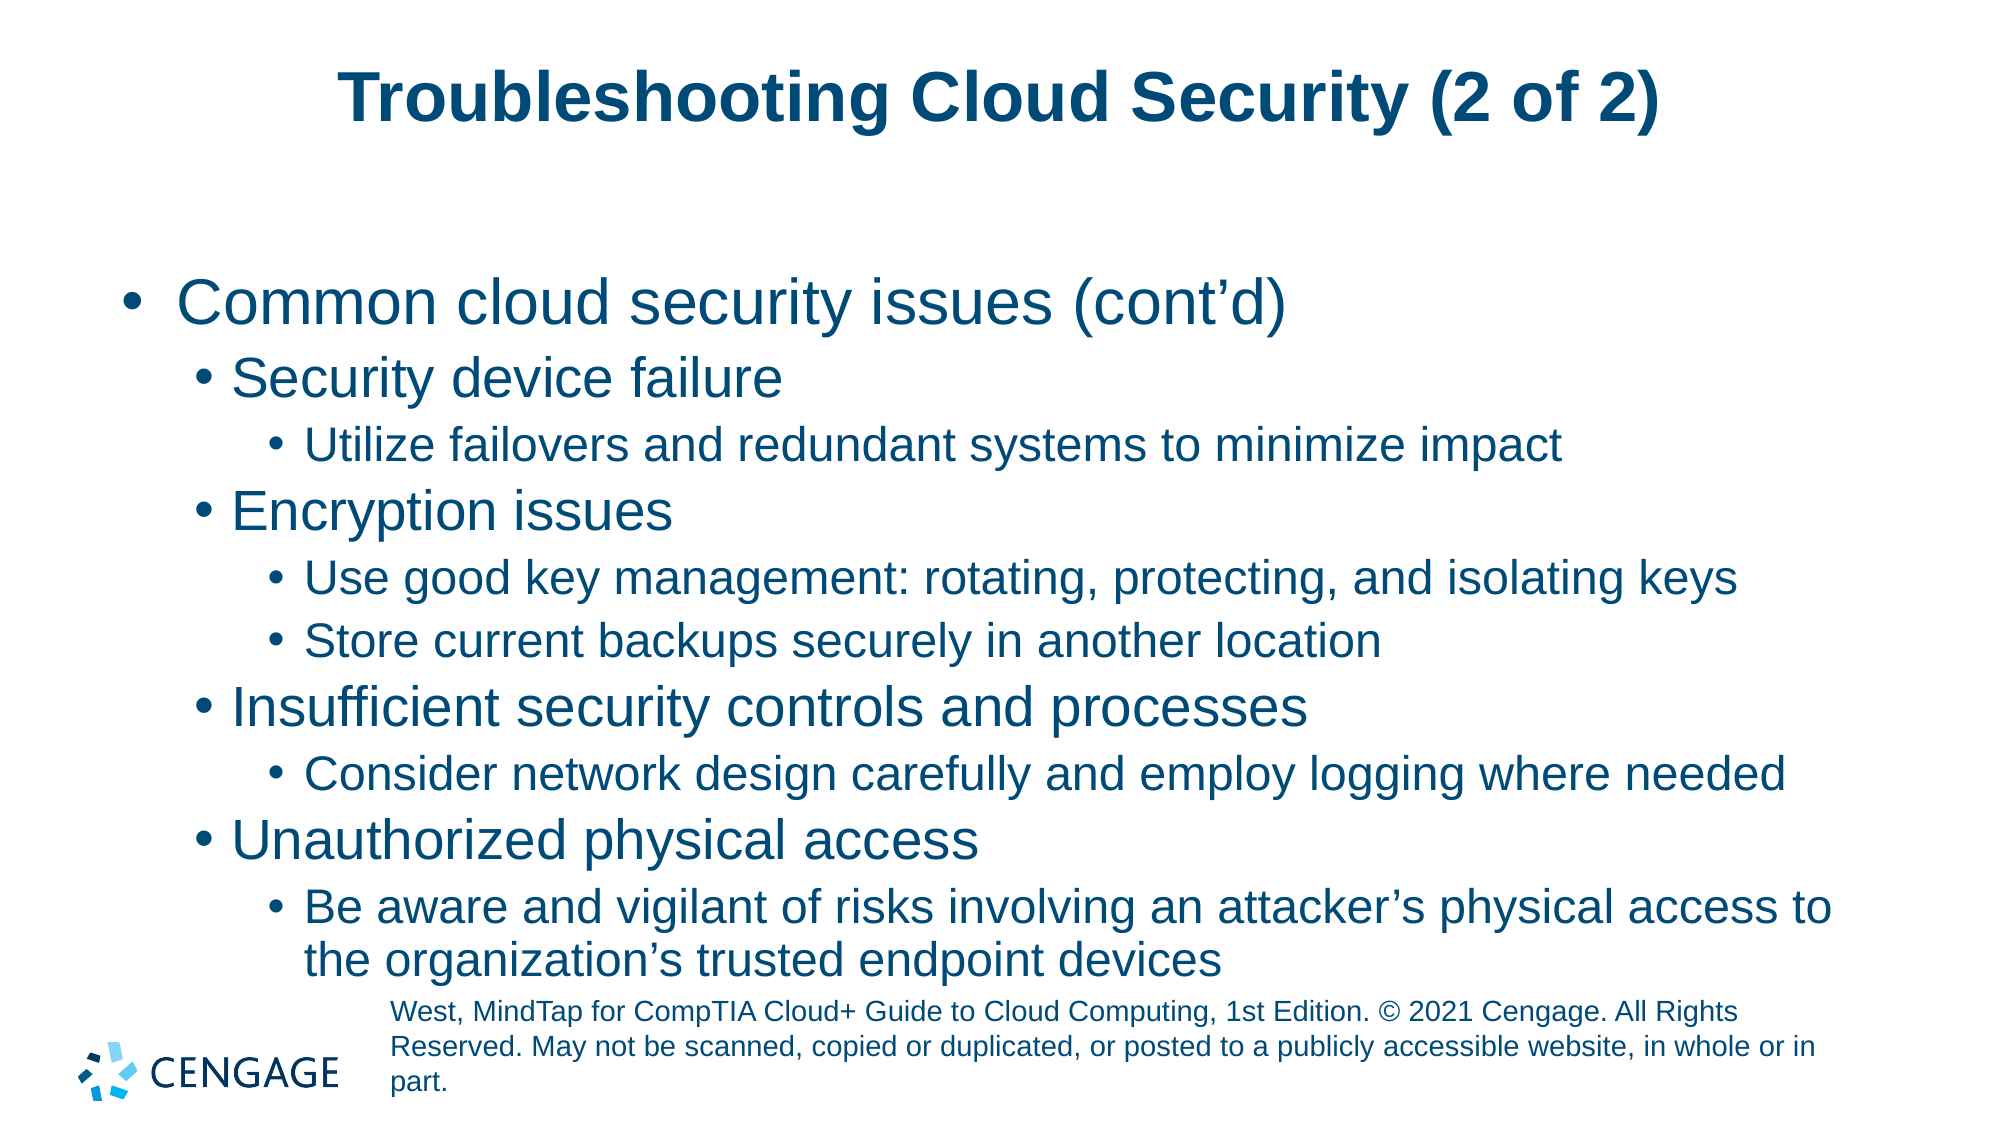

# Troubleshooting Cloud Security (2 of 2)
Common cloud security issues (cont’d)
Security device failure
Utilize failovers and redundant systems to minimize impact
Encryption issues
Use good key management: rotating, protecting, and isolating keys
Store current backups securely in another location
Insufficient security controls and processes
Consider network design carefully and employ logging where needed
Unauthorized physical access
Be aware and vigilant of risks involving an attacker’s physical access to the organization’s trusted endpoint devices